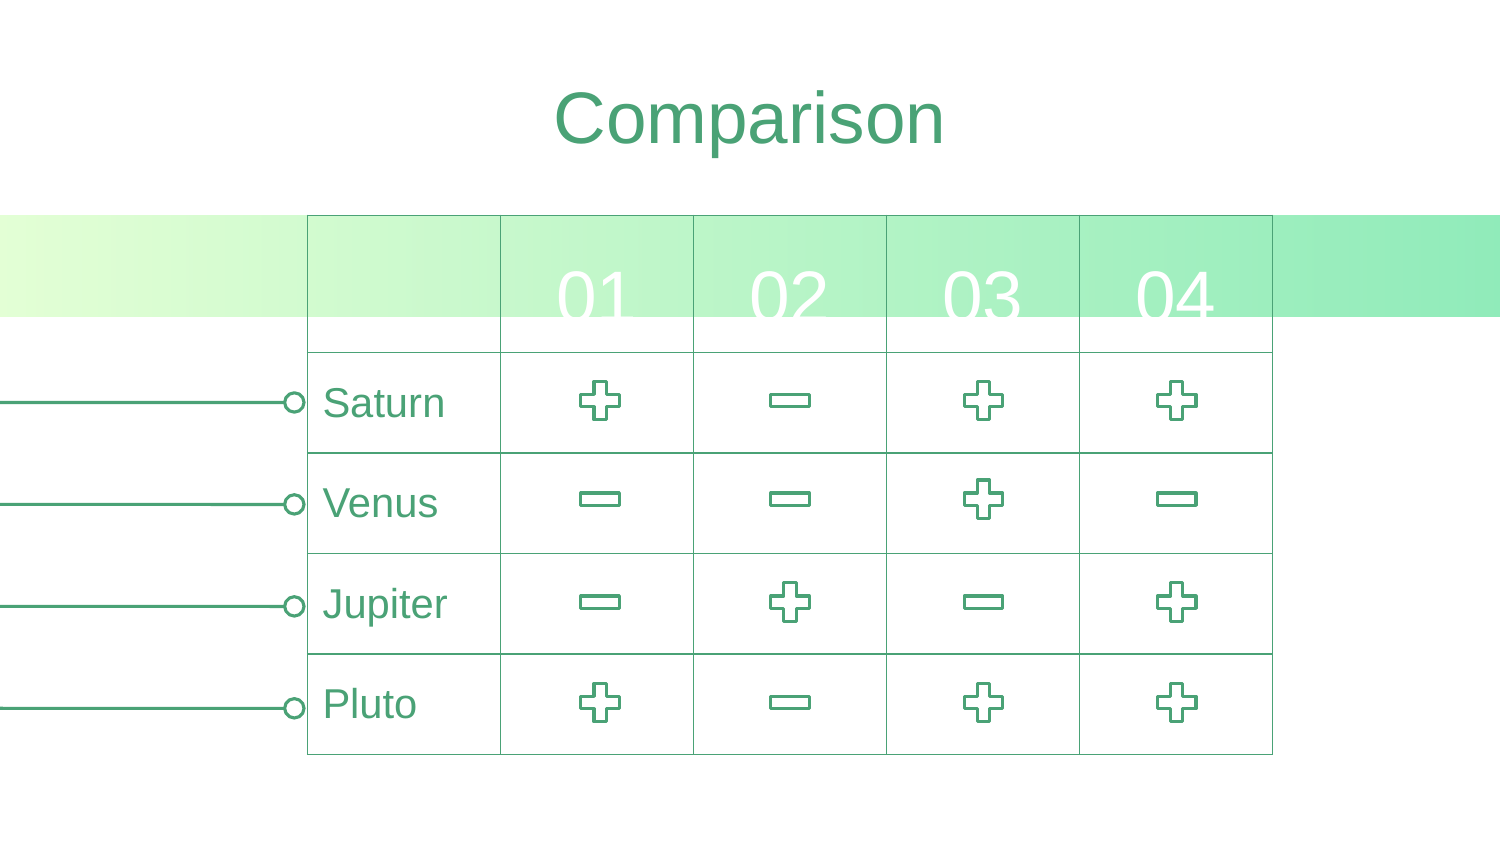

# Comparison
|  | 01 | 02 | 03 | 04 |
| --- | --- | --- | --- | --- |
| Saturn |  |  |  |  |
| Venus |  |  |  |  |
| Jupiter |  |  |  |  |
| Pluto |  |  |  |  |